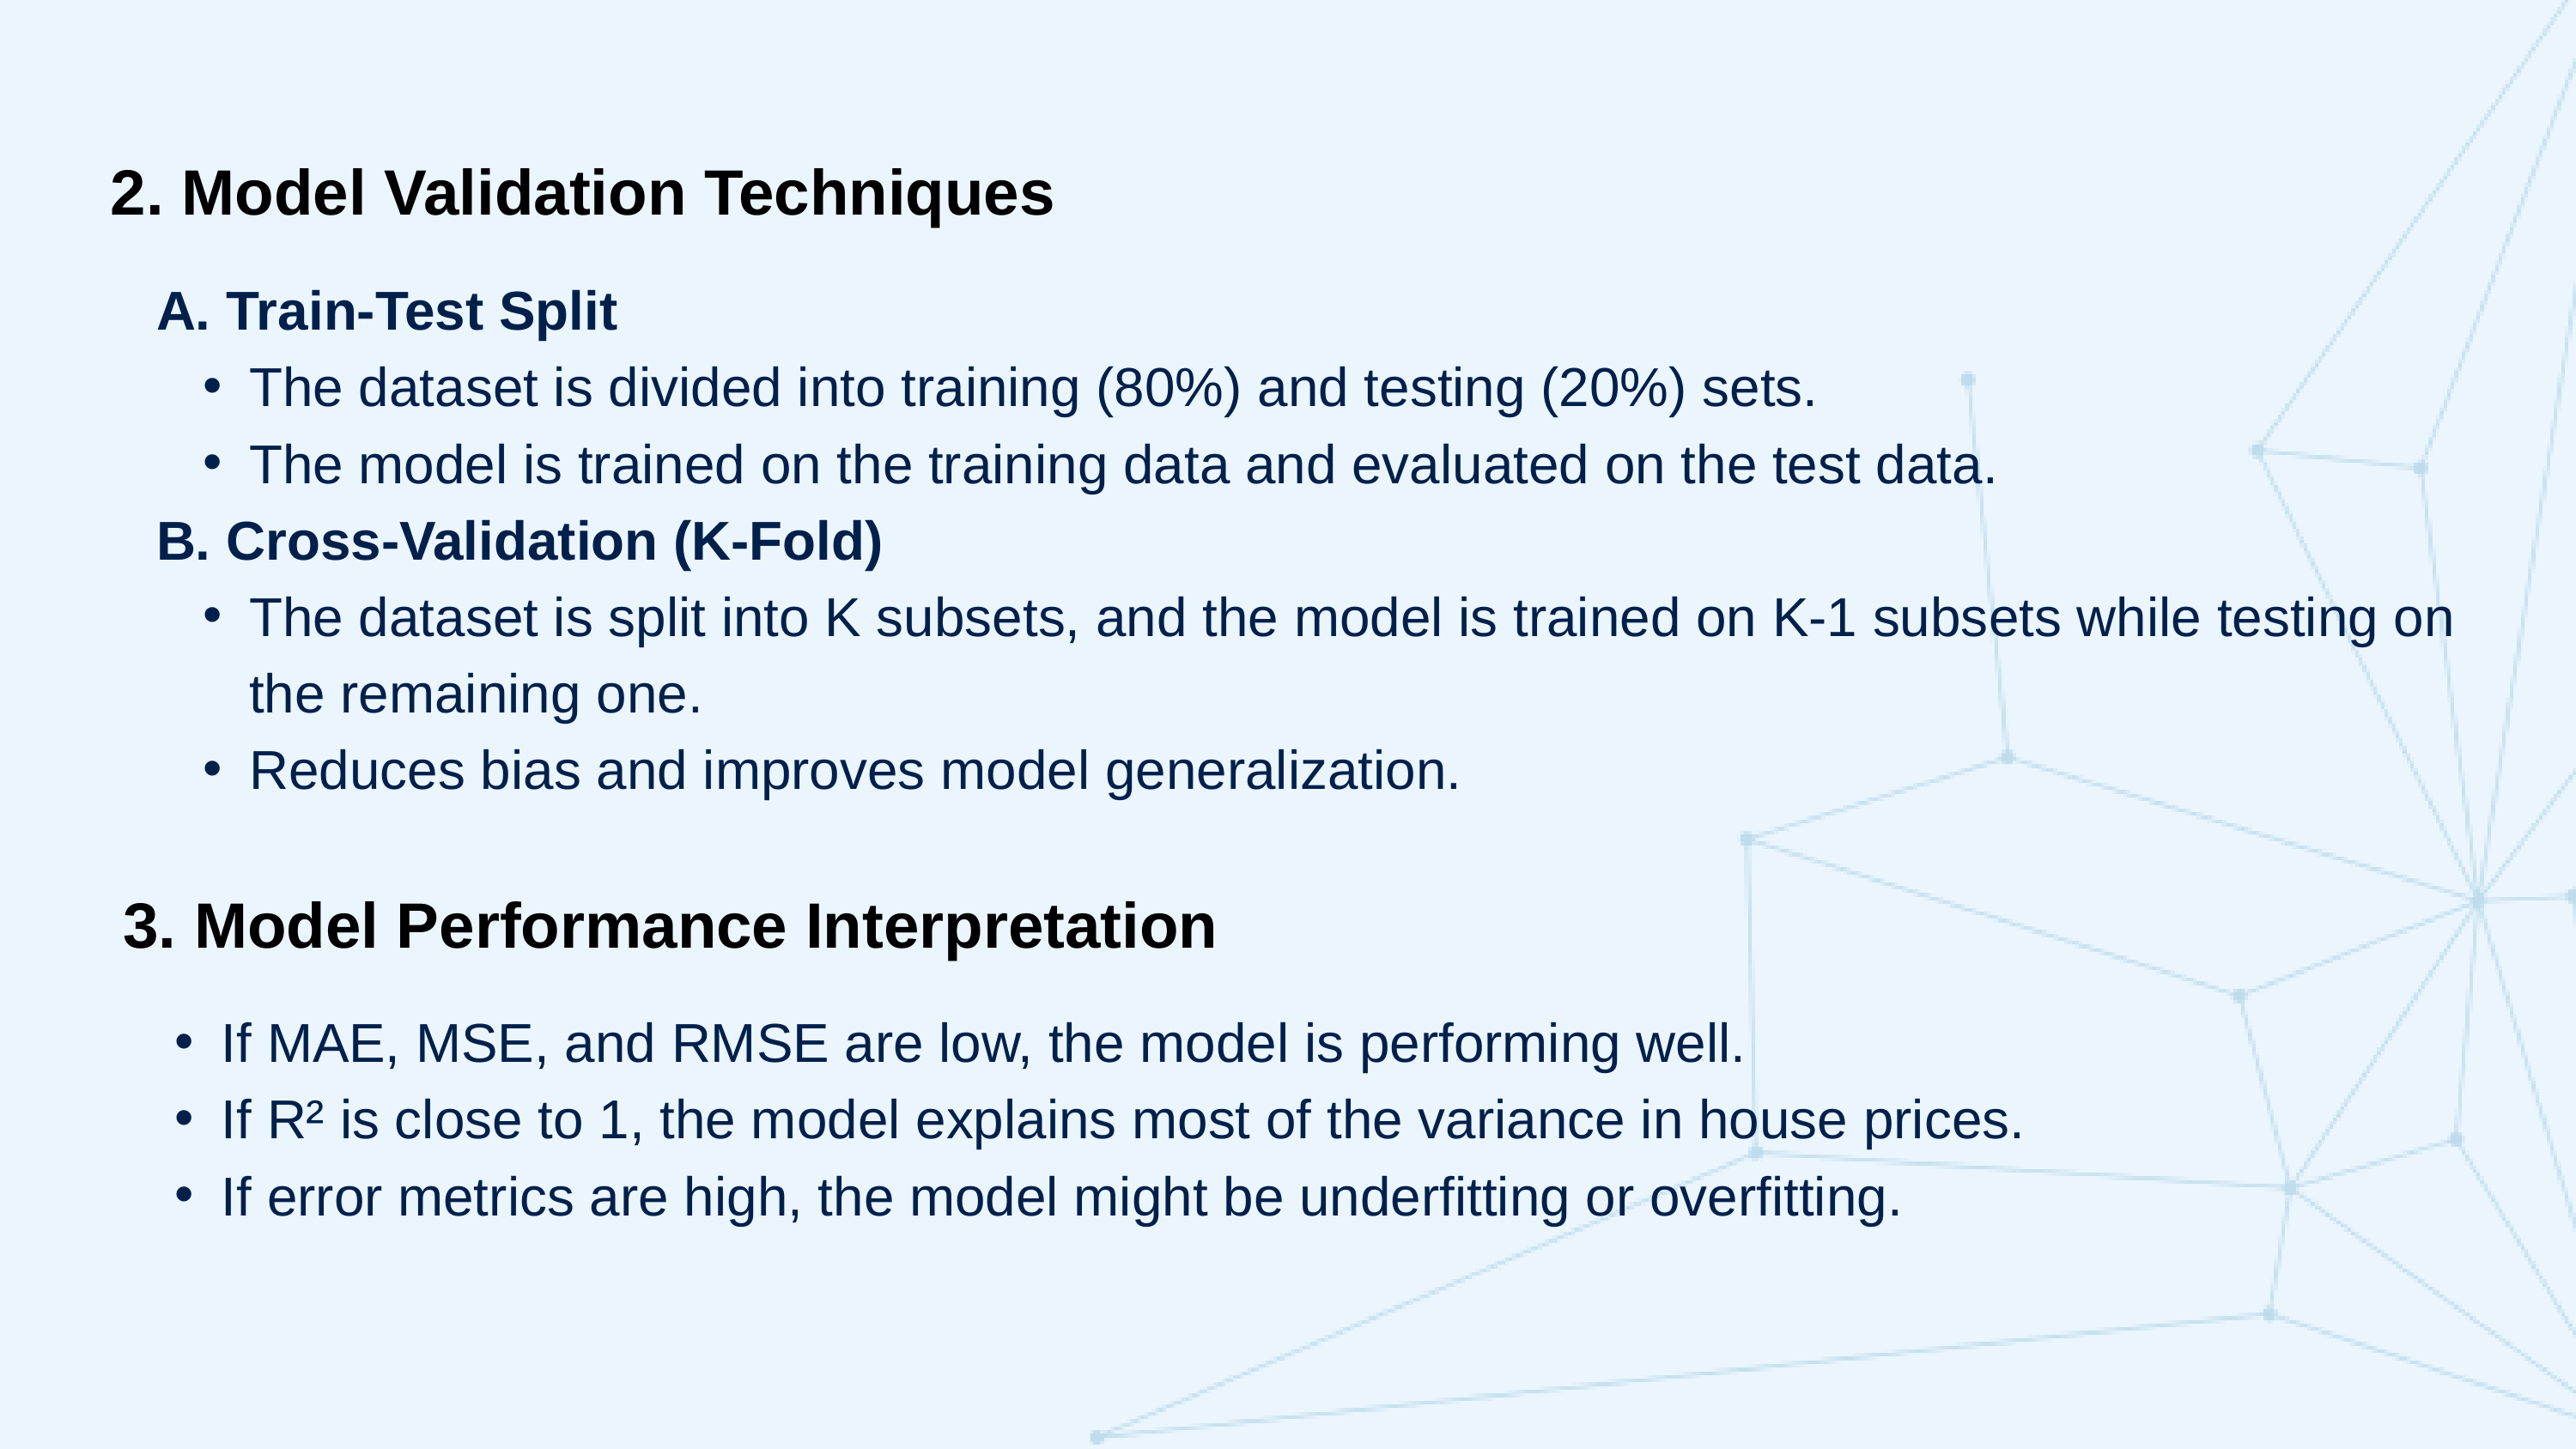

2. Model Validation Techniques
A. Train-Test Split
The dataset is divided into training (80%) and testing (20%) sets.
The model is trained on the training data and evaluated on the test data.
B. Cross-Validation (K-Fold)
The dataset is split into K subsets, and the model is trained on K-1 subsets while testing on the remaining one.
Reduces bias and improves model generalization.

3. Model Performance Interpretation

If MAE, MSE, and RMSE are low, the model is performing well.
If R² is close to 1, the model explains most of the variance in house prices.
If error metrics are high, the model might be underfitting or overfitting.